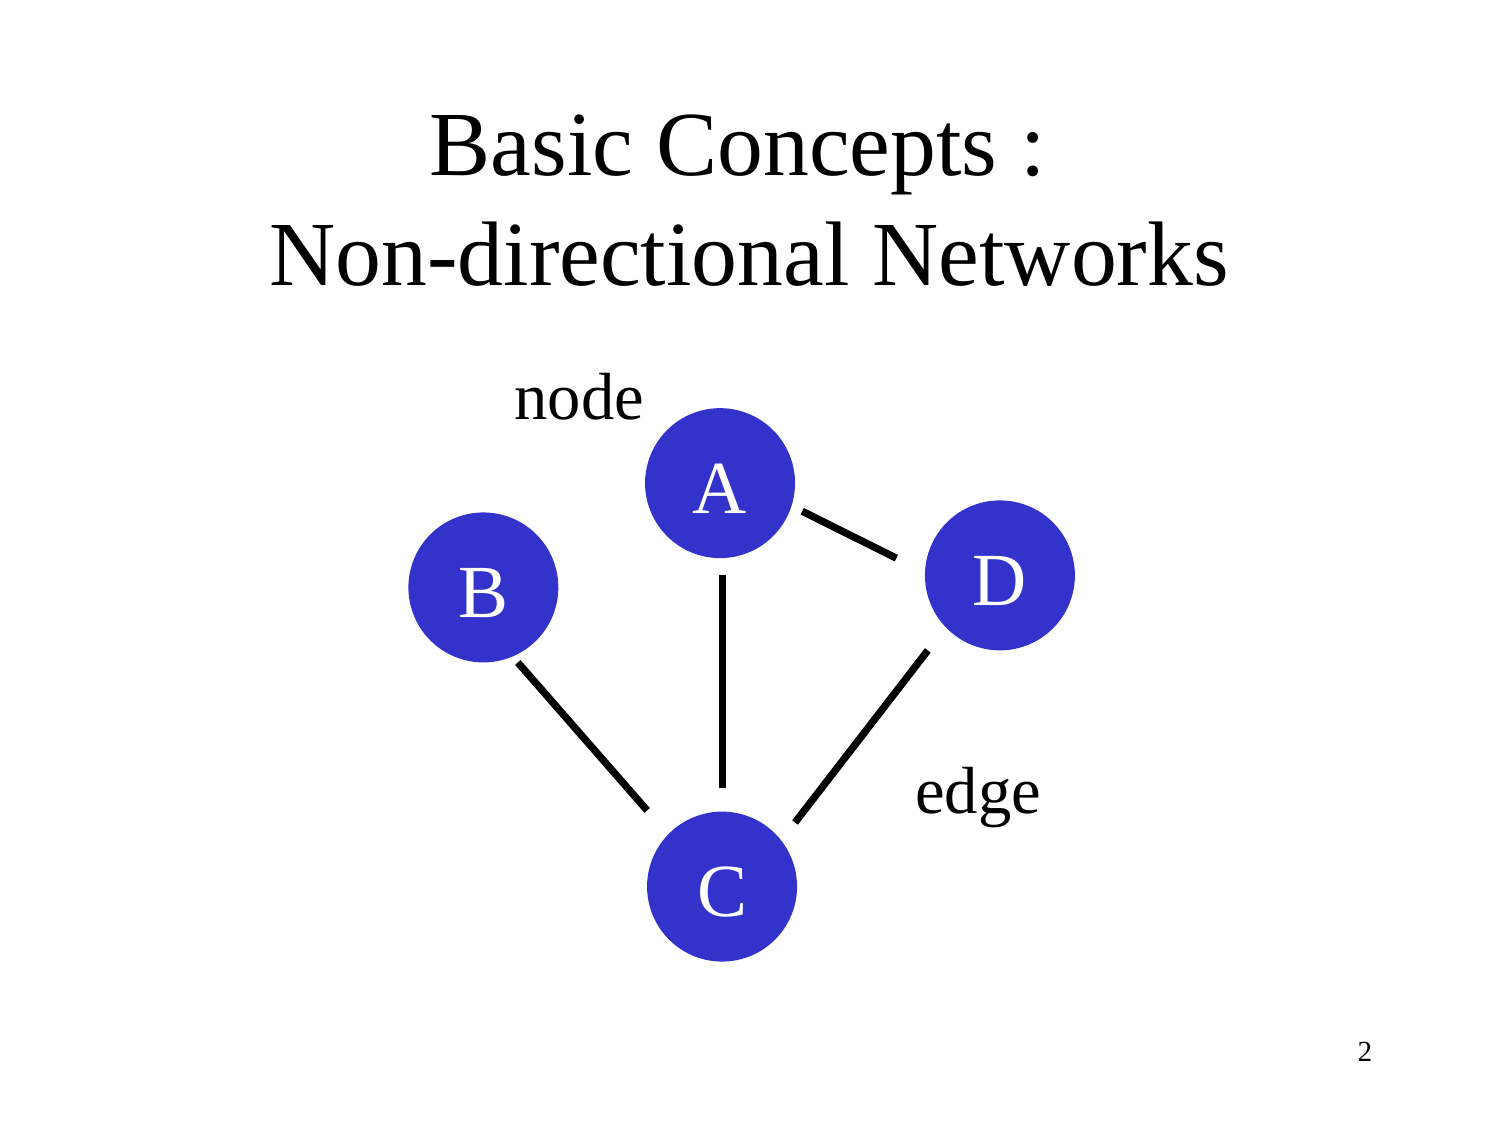

# Basic Concepts : Non-directional Networks
node
A
D
B
edge
C
2